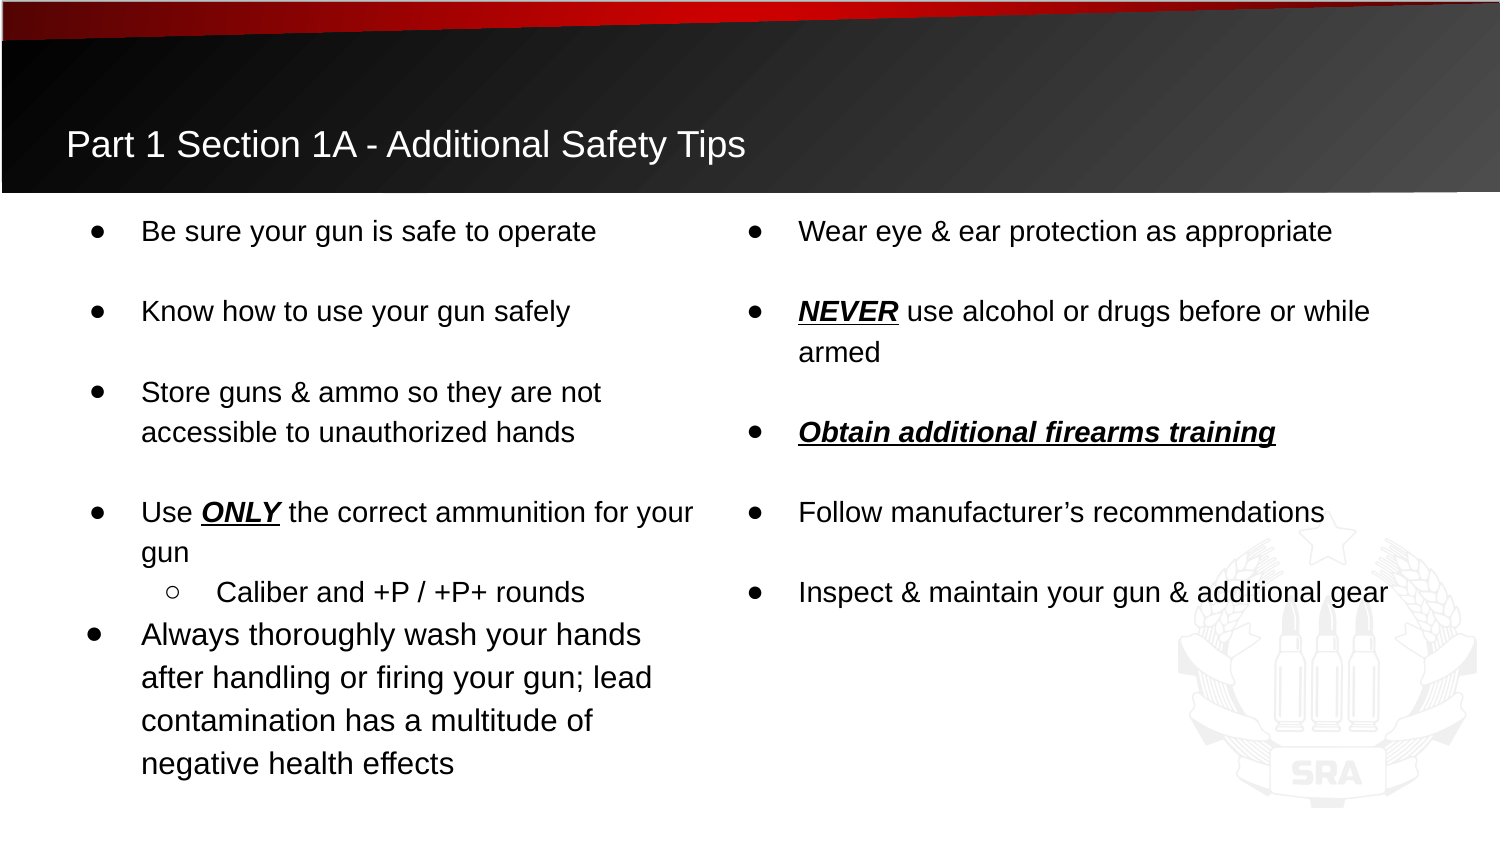

# Part 1 Section 1A - Additional Safety Tips
Be sure your gun is safe to operate

Know how to use your gun safely

Store guns & ammo so they are not accessible to unauthorized hands

Use ONLY the correct ammunition for your gun
Caliber and +P / +P+ rounds
Always thoroughly wash your hands after handling or firing your gun; lead contamination has a multitude of negative health effects
Wear eye & ear protection as appropriate

NEVER use alcohol or drugs before or while armed

Obtain additional firearms training

Follow manufacturer’s recommendations

Inspect & maintain your gun & additional gear